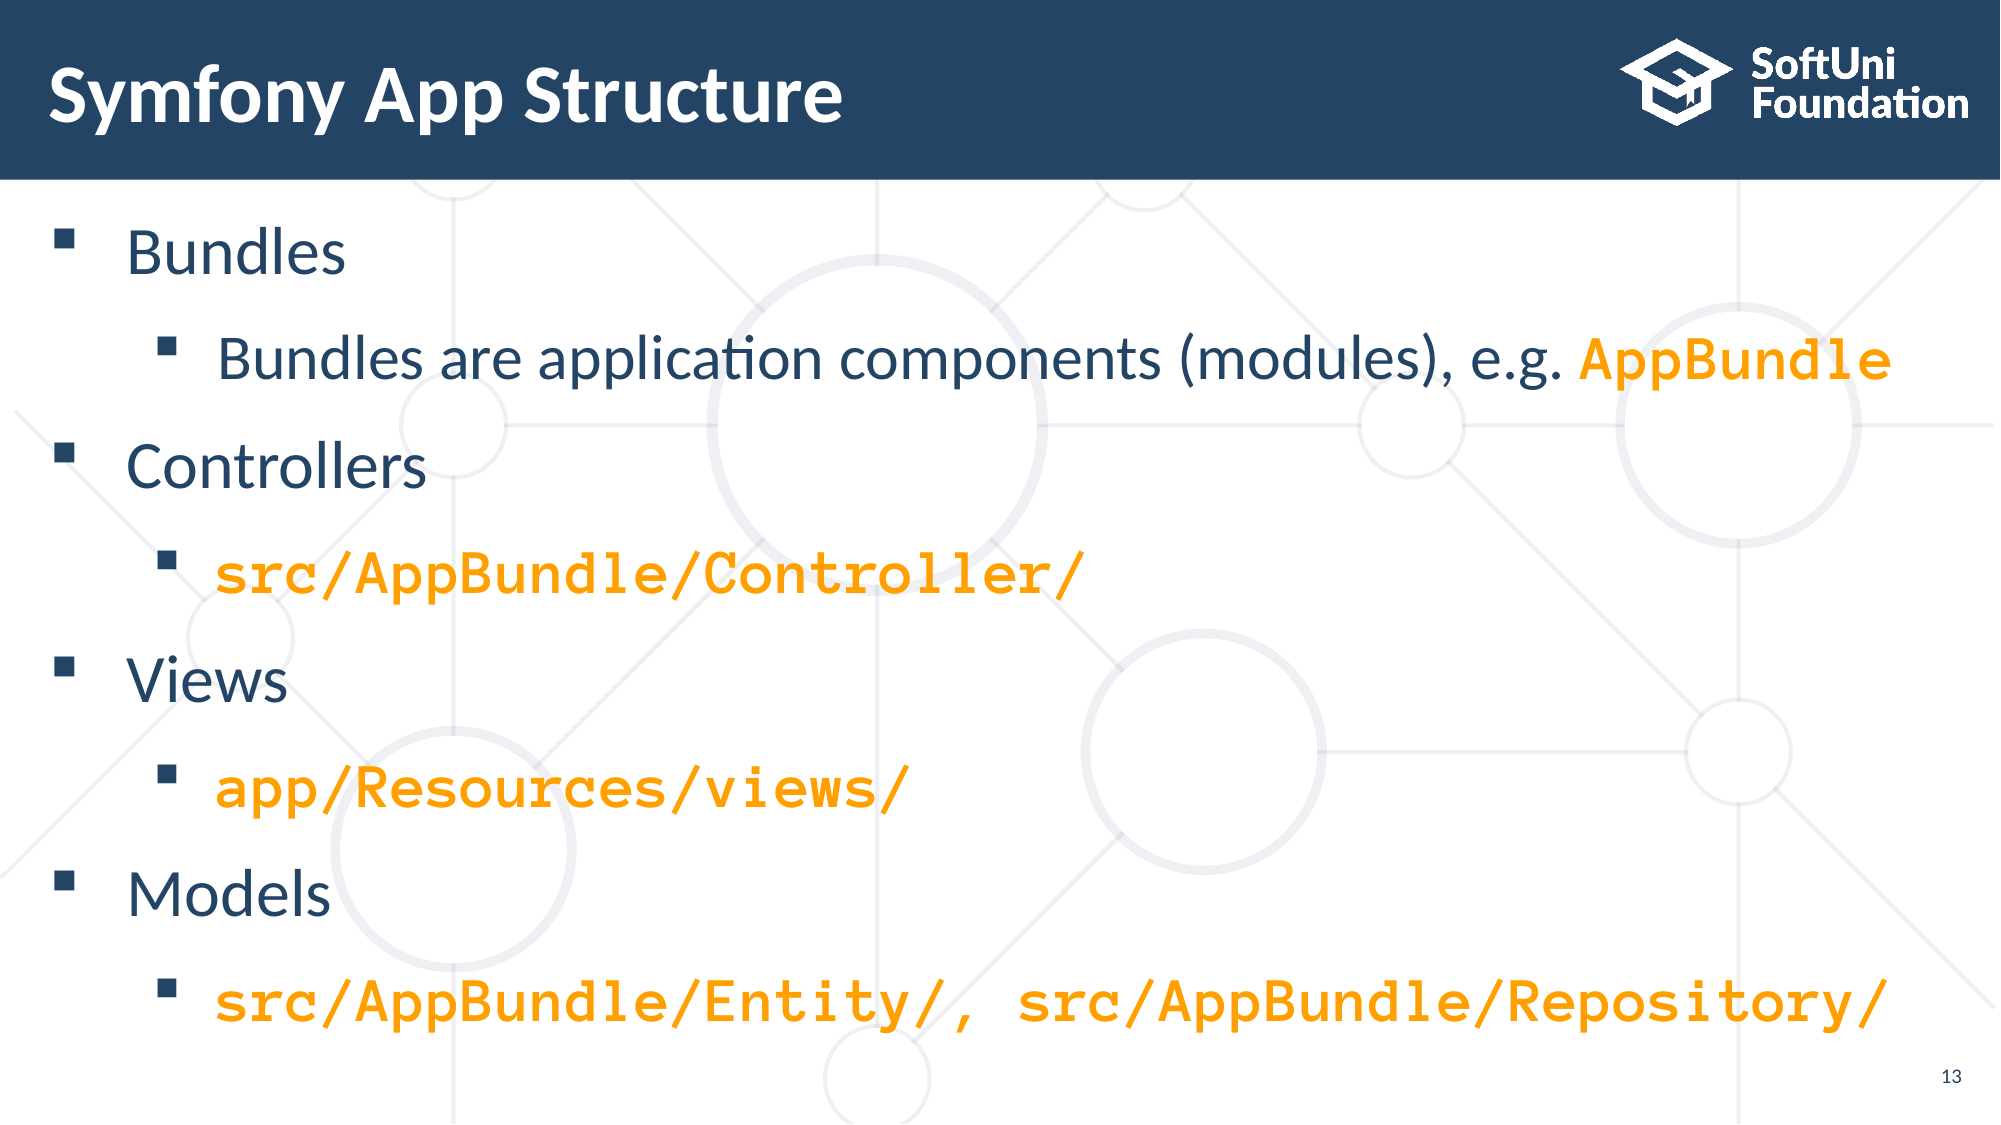

# Symfony App Structure
Bundles
Bundles are application components (modules), e.g. AppBundle
Controllers
src/AppBundle/Controller/
Views
app/Resources/views/
Models
src/AppBundle/Entity/, src/AppBundle/Repository/
13